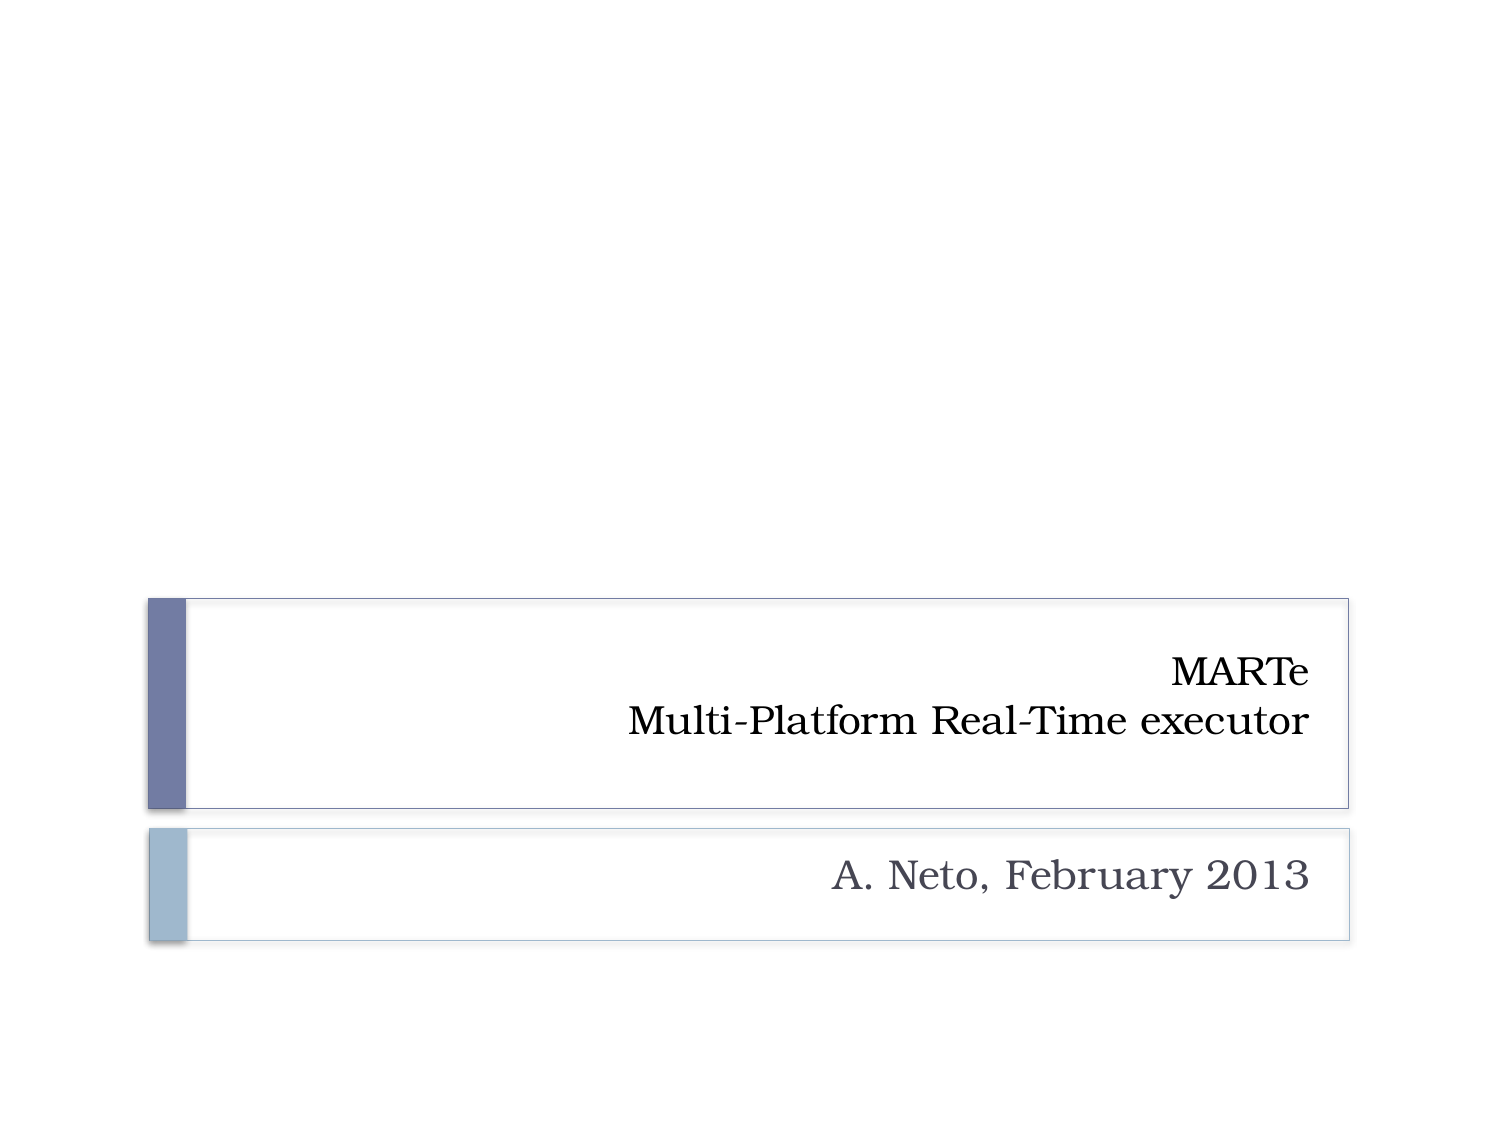

# MARTe Multi-Platform Real-Time executor
A. Neto, February 2013